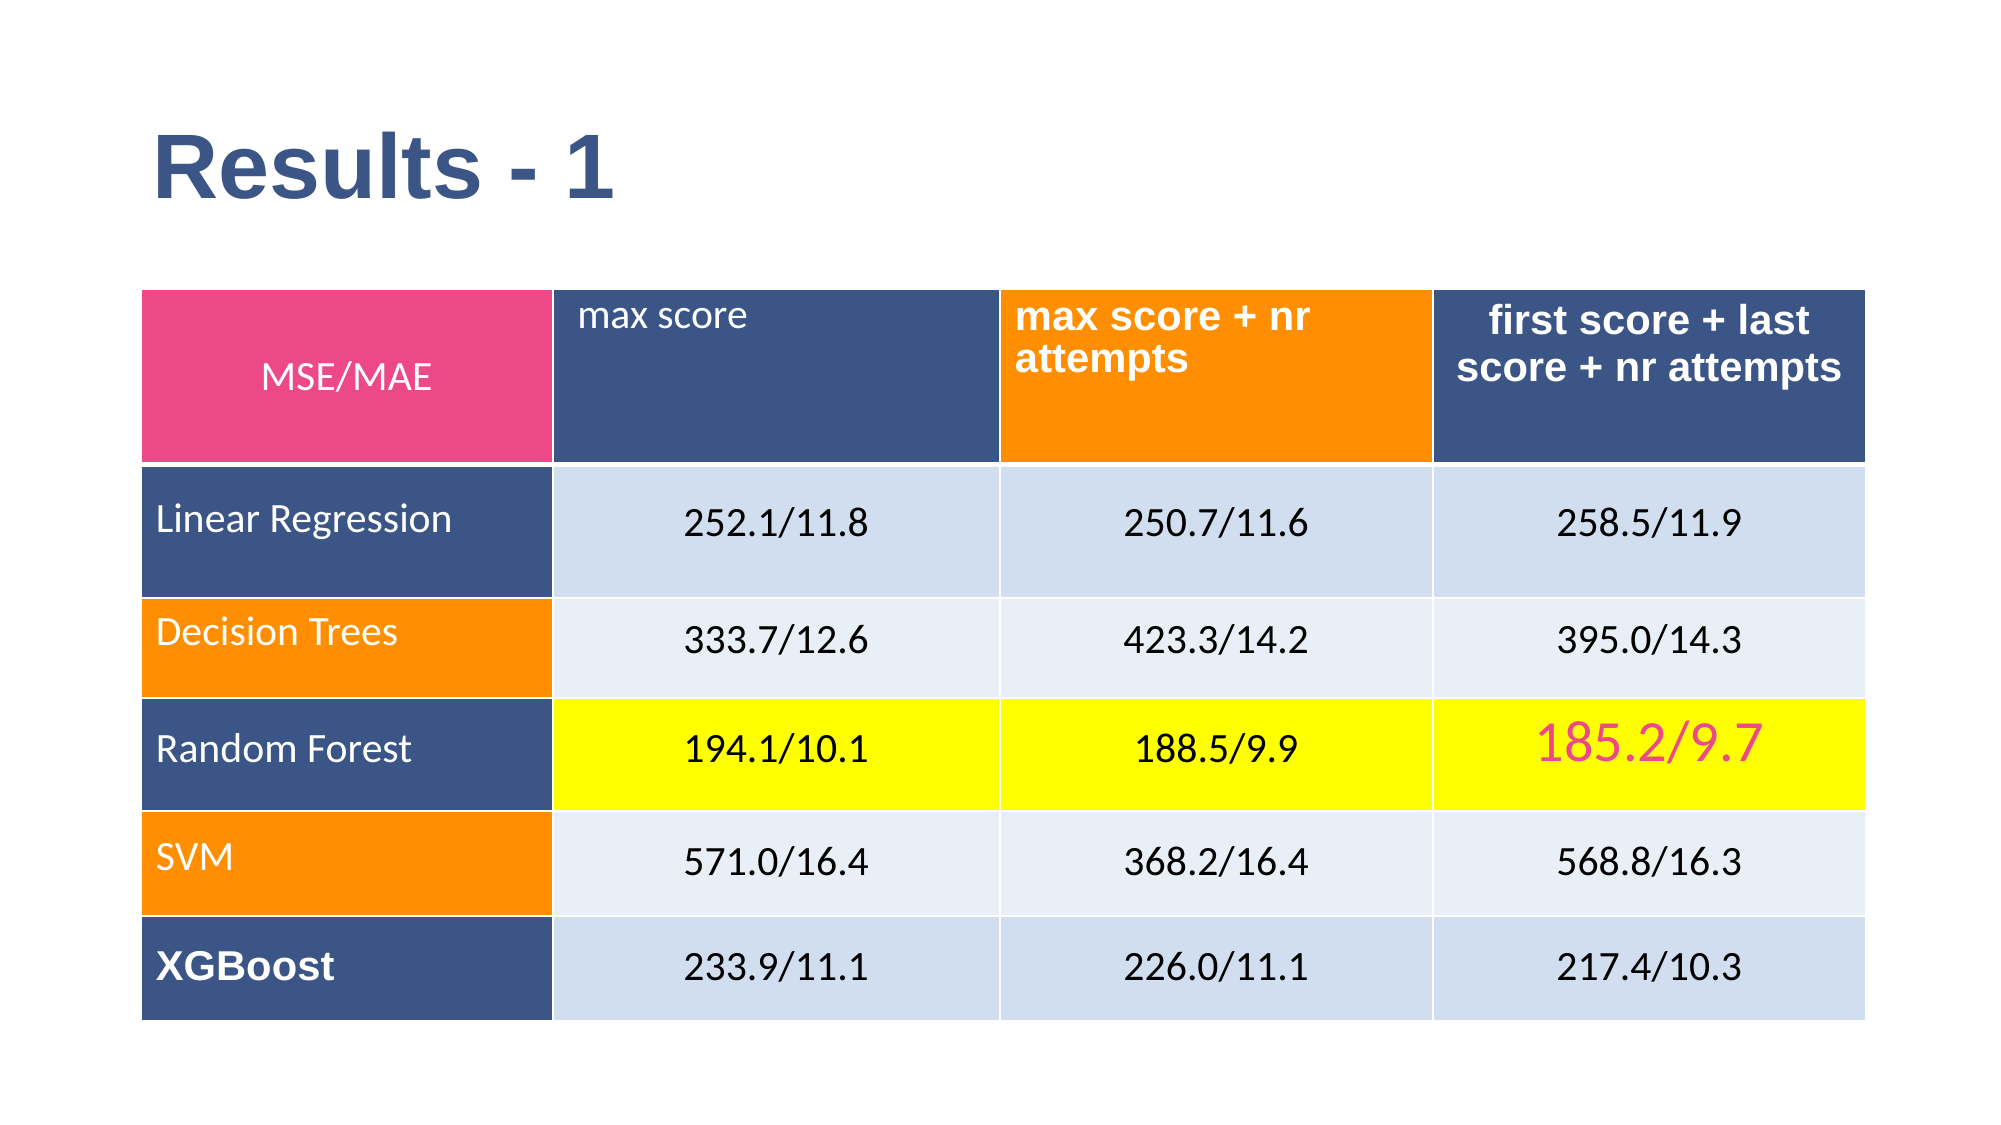

# Results - 1
| MSE/MAE | max score | max score + nr attempts | first score + last score + nr attempts |
| --- | --- | --- | --- |
| Linear Regression | 252.1/11.8 | 250.7/11.6 | 258.5/11.9 |
| Decision Trees | 333.7/12.6 | 423.3/14.2 | 395.0/14.3 |
| Random Forest | 194.1/10.1 | 188.5/9.9 | 185.2/9.7 |
| SVM | 571.0/16.4 | 368.2/16.4 | 568.8/16.3 |
| XGBoost | 233.9/11.1 | 226.0/11.1 | 217.4/10.3 |